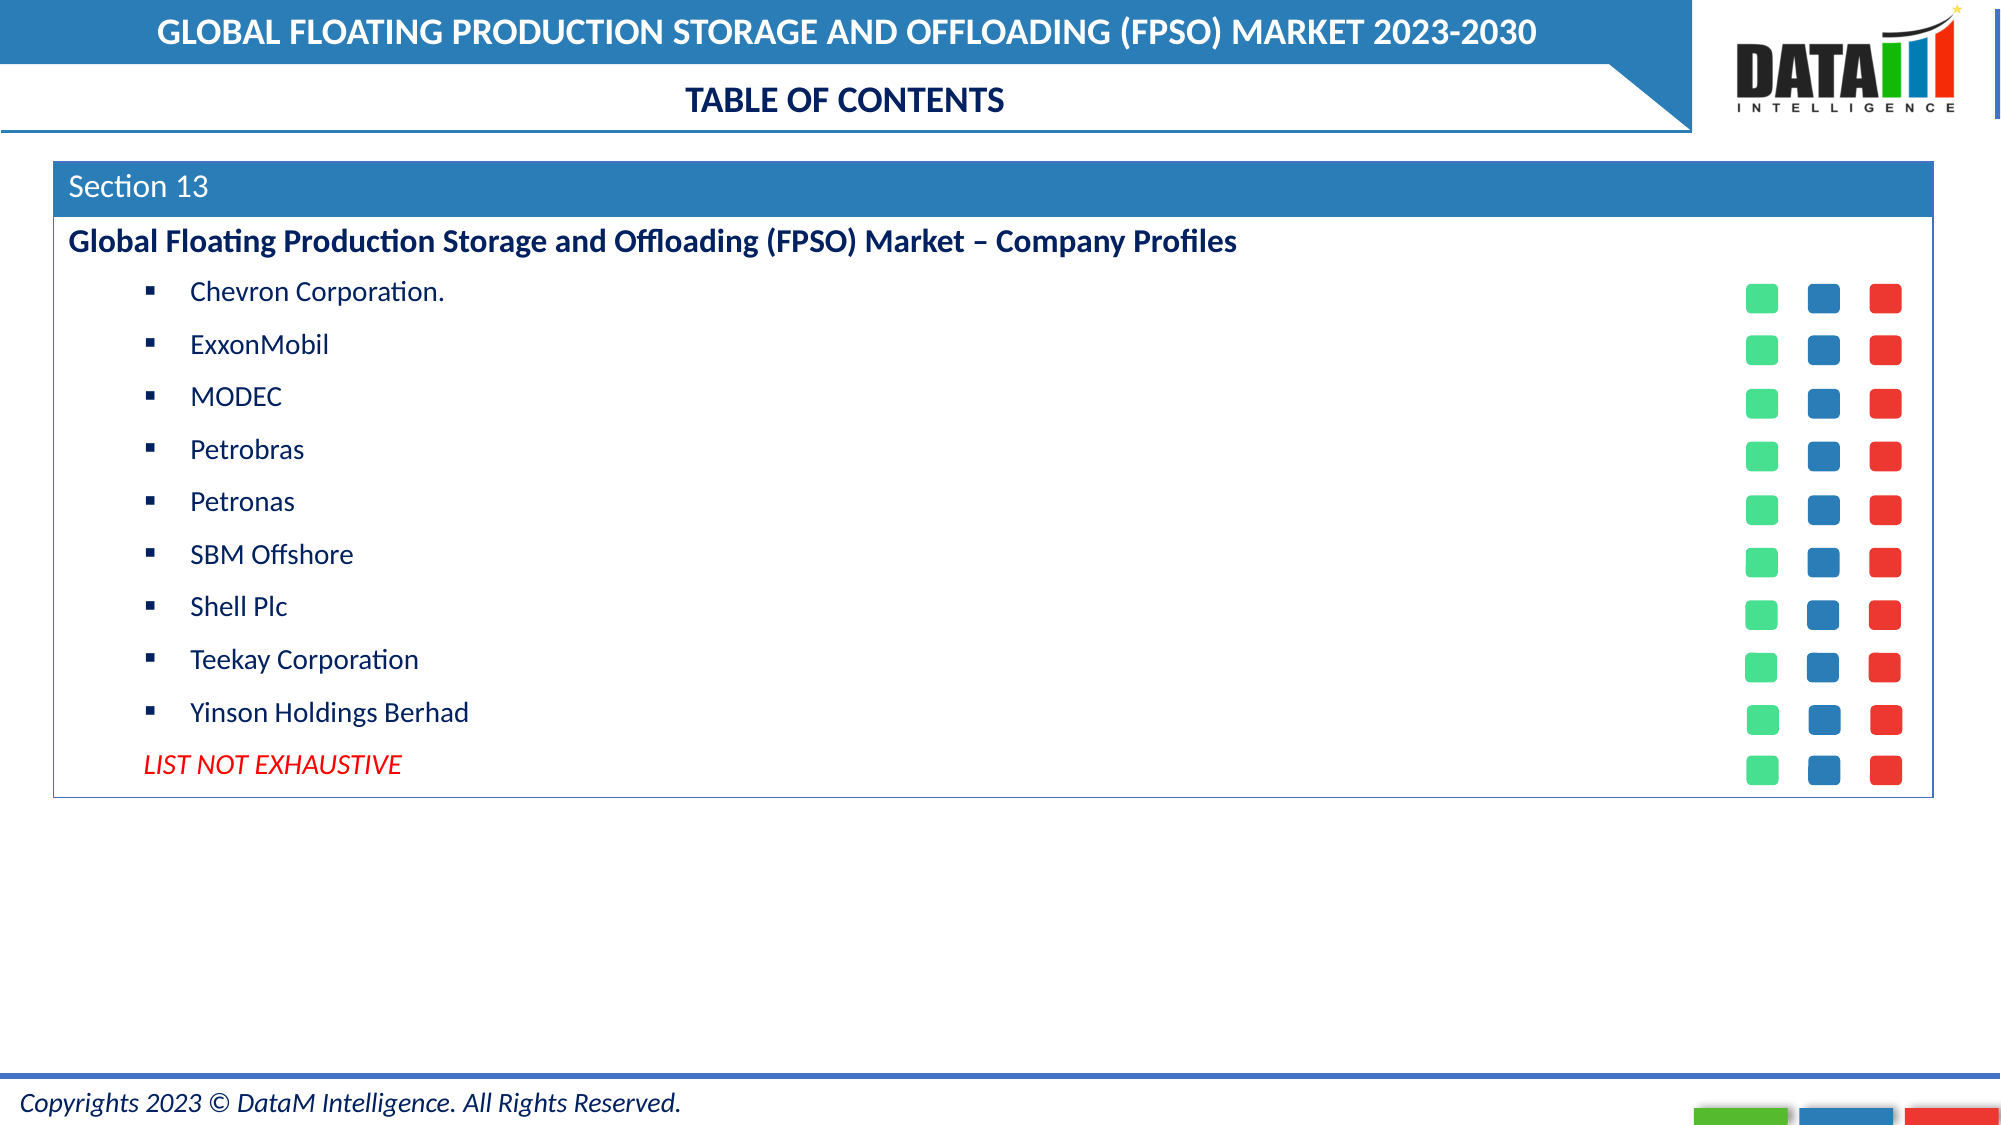

TABLE OF CONTENTS
| Section 13 |  |
| --- | --- |
| Global Floating Production Storage and Offloading (FPSO) Market – Company Profiles |  |
| Chevron Corporation. |  |
| ExxonMobil |  |
| MODEC |  |
| Petrobras |  |
| Petronas |  |
| SBM Offshore |  |
| Shell Plc |  |
| Teekay Corporation |  |
| Yinson Holdings Berhad |  |
| LIST NOT EXHAUSTIVE |  |